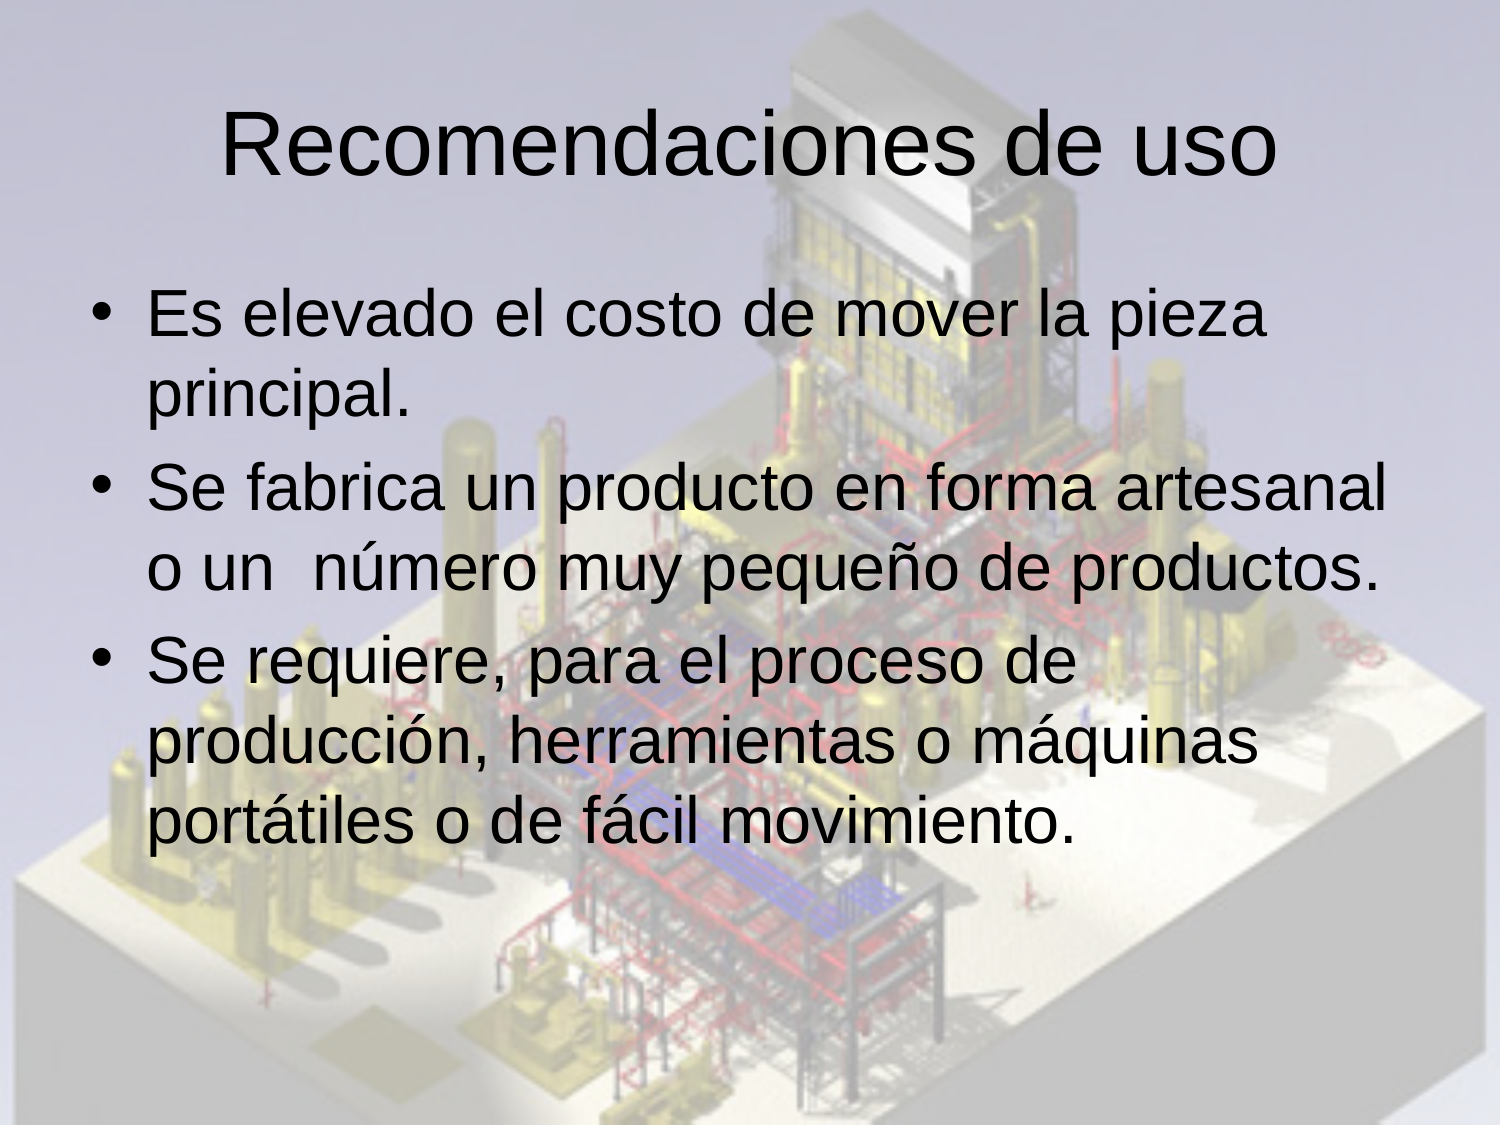

# Recomendaciones de uso
Es elevado el costo de mover la pieza principal.
Se fabrica un producto en forma artesanal o un  número muy pequeño de productos.
Se requiere, para el proceso de producción, herramientas o máquinas portátiles o de fácil movimiento.